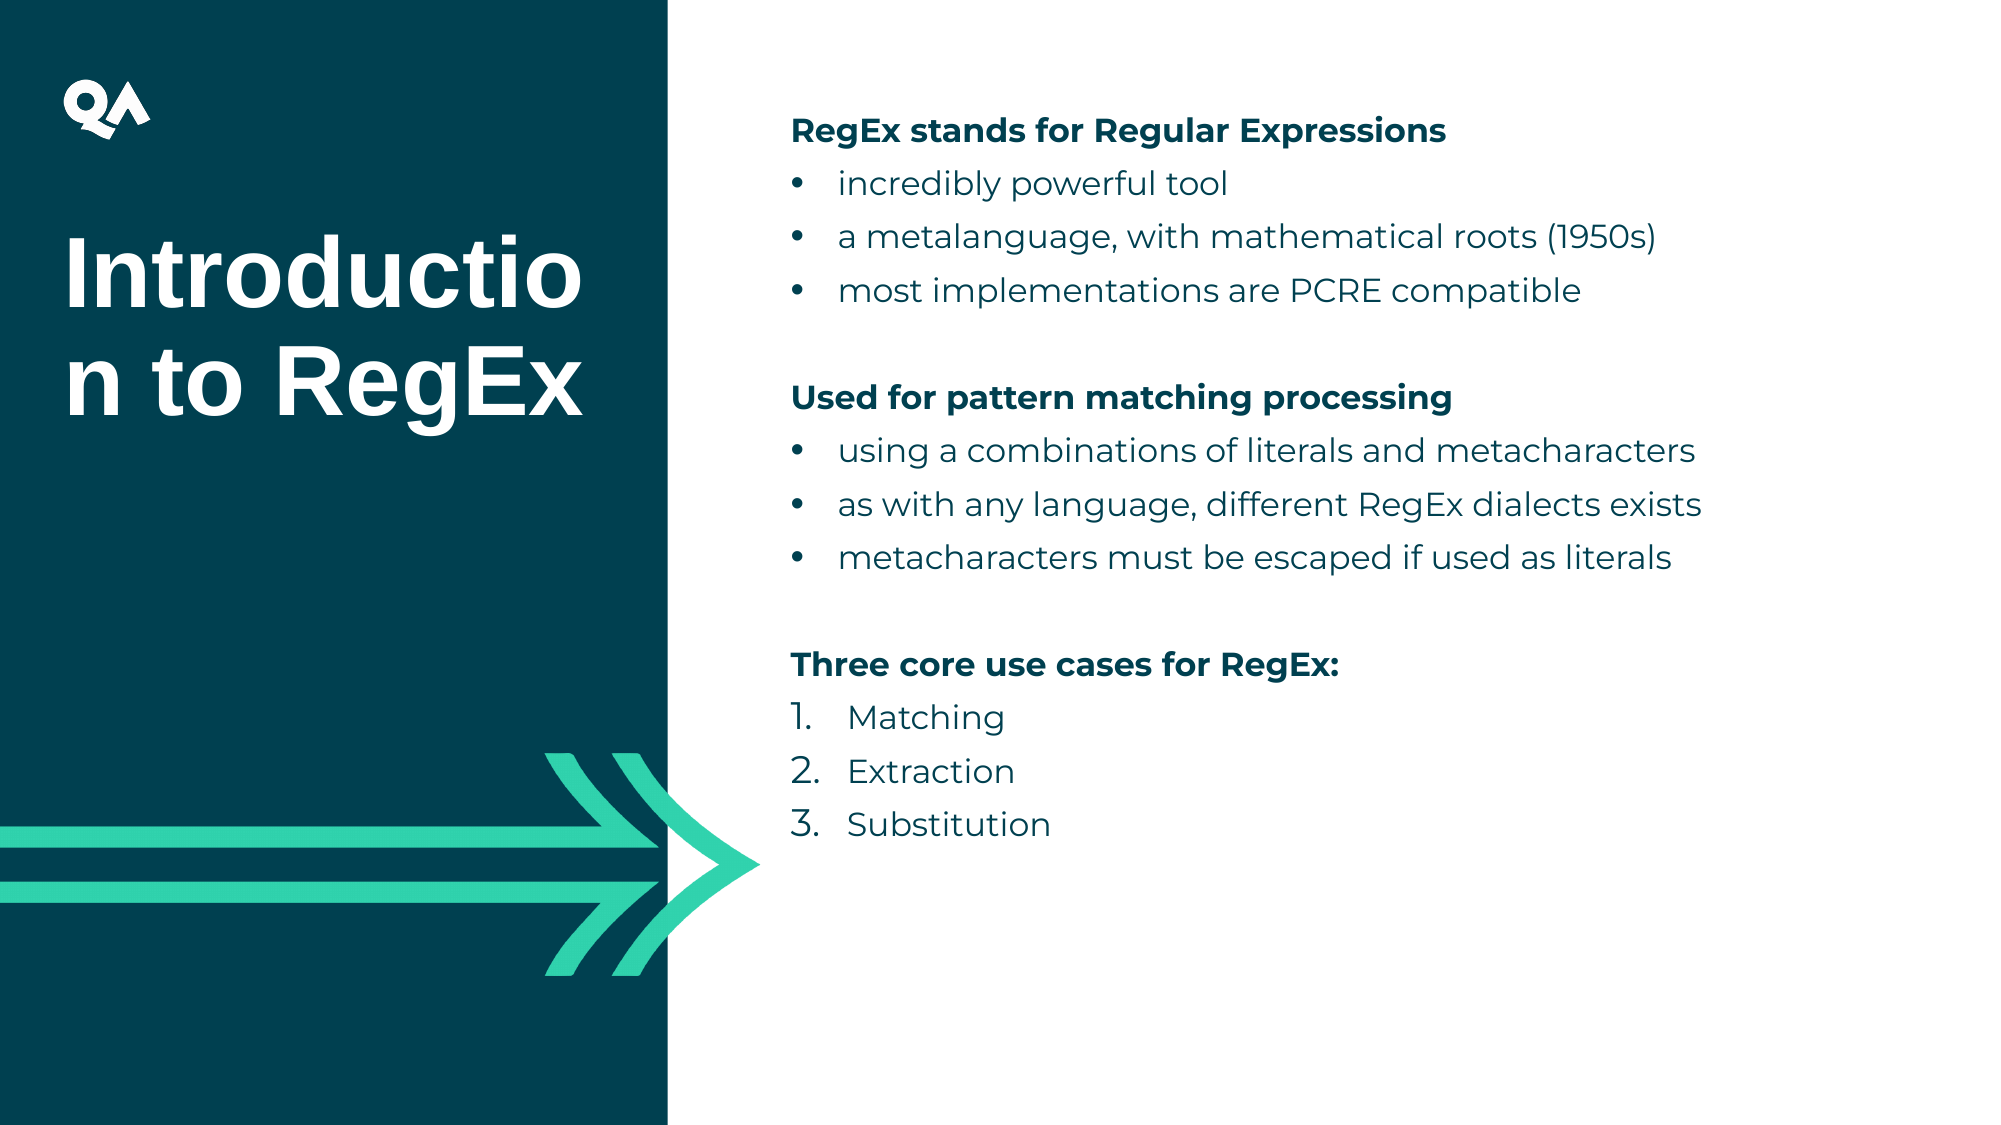

RegEx stands for Regular Expressions
incredibly powerful tool
a metalanguage, with mathematical roots (1950s)
most implementations are PCRE compatible

Used for pattern matching processing
using a combinations of literals and metacharacters
as with any language, different RegEx dialects exists
metacharacters must be escaped if used as literals

Three core use cases for RegEx:
Matching
Extraction
Substitution

Introduction to RegEx